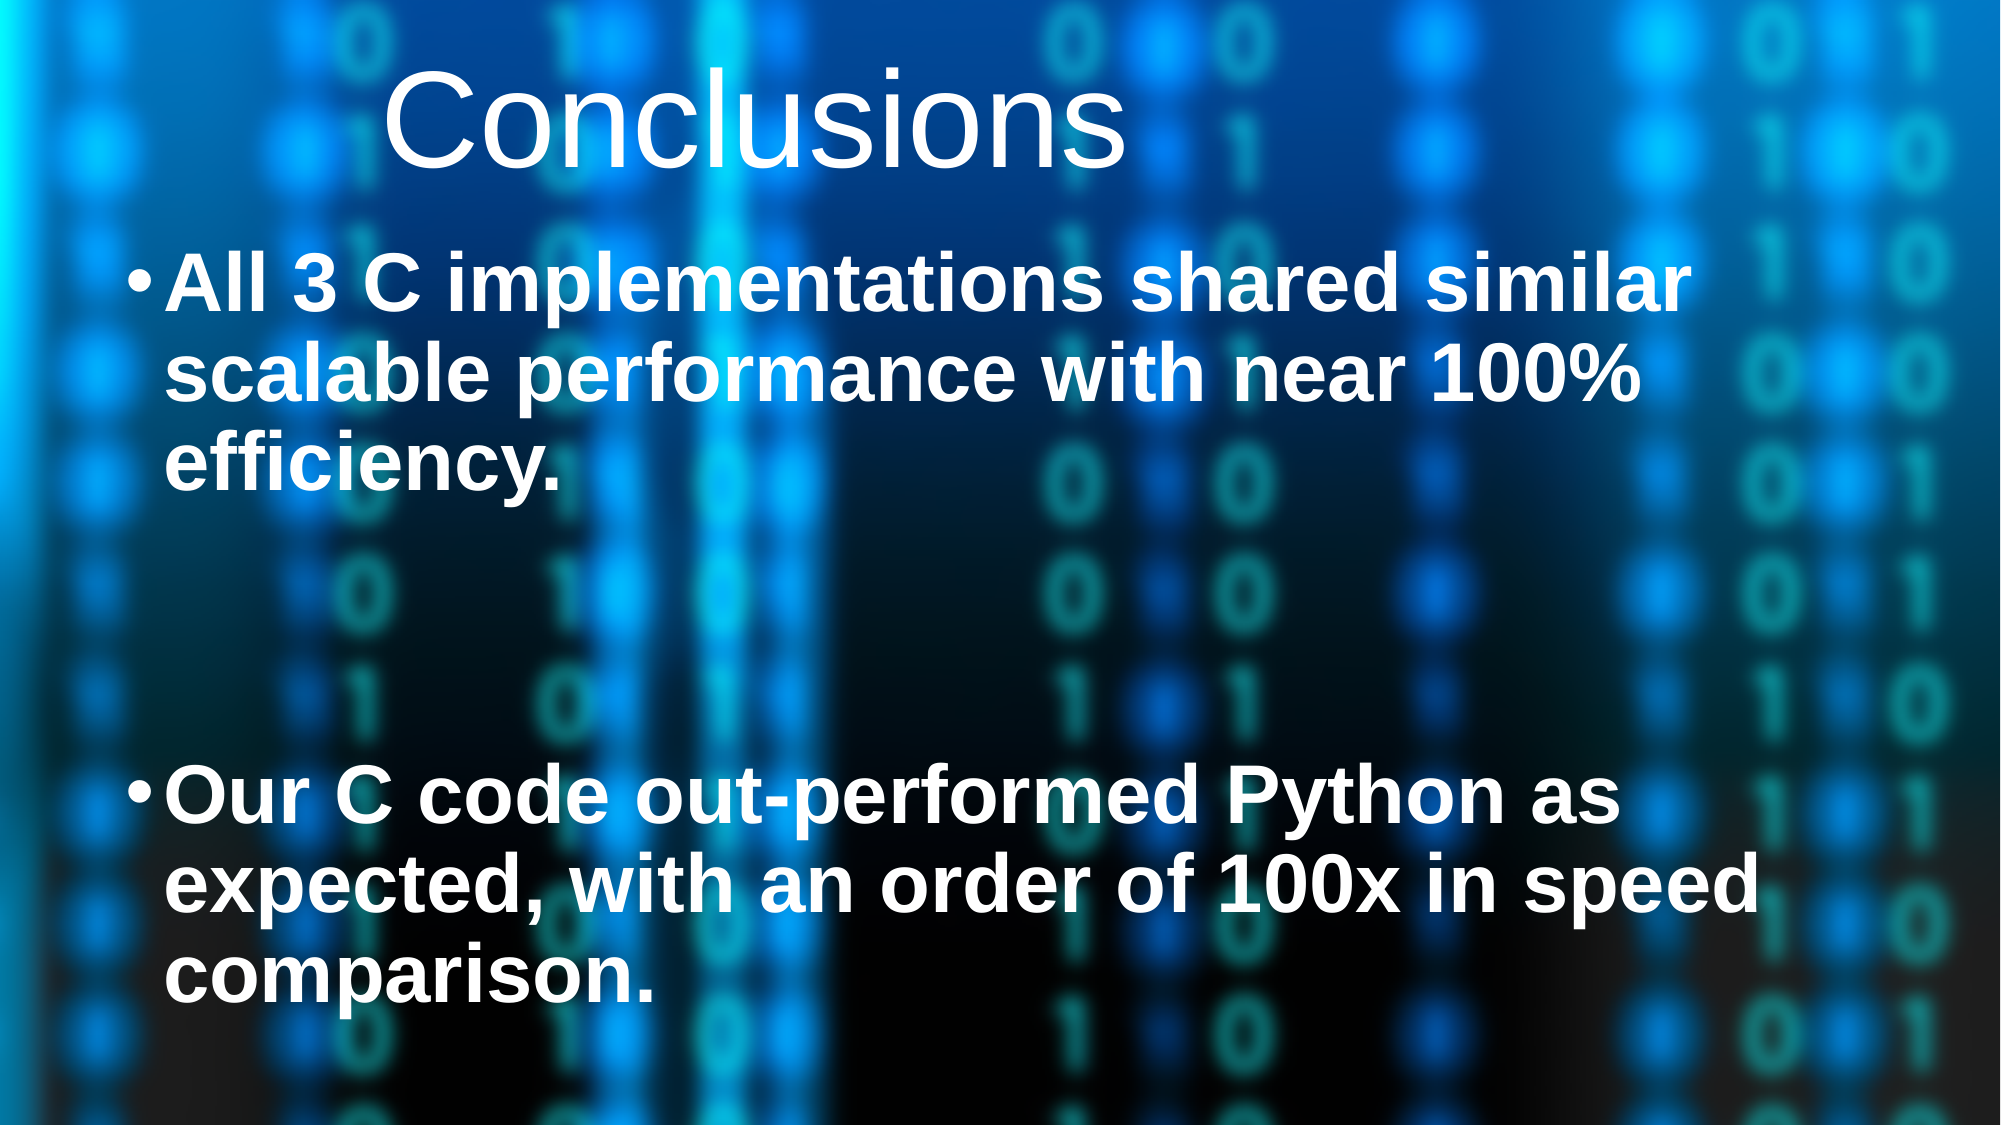

# Conclusions
All 3 C implementations shared similar scalable performance with near 100% efficiency.

Our C code out-performed Python as expected, with an order of 100x in speed comparison.